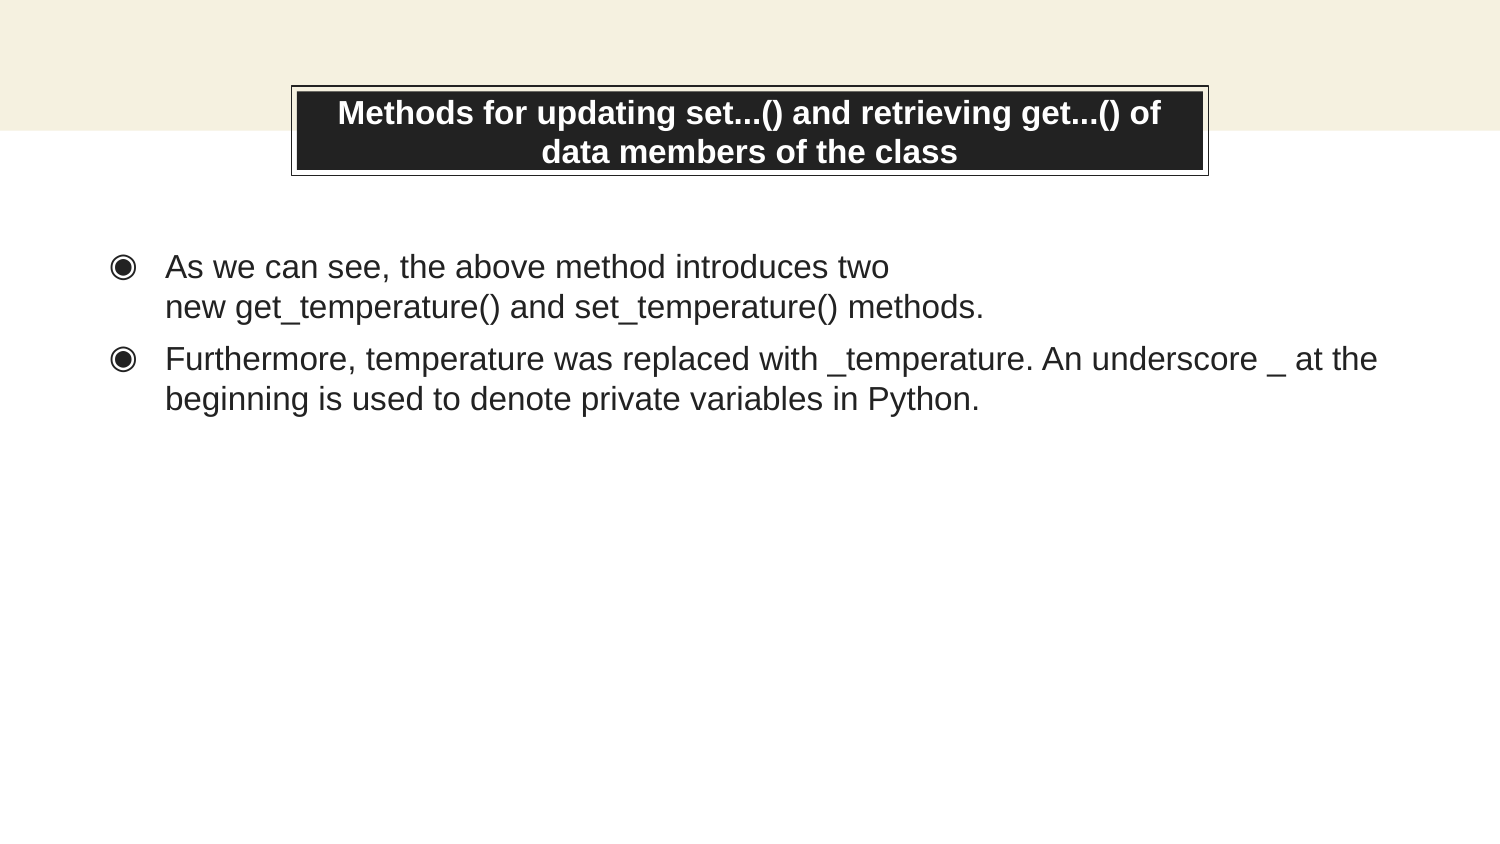

# Methods for updating set...() and retrieving get...() of data members of the class
As we can see, the above method introduces two new get_temperature() and set_temperature() methods.
Furthermore, temperature was replaced with _temperature. An underscore _ at the beginning is used to denote private variables in Python.